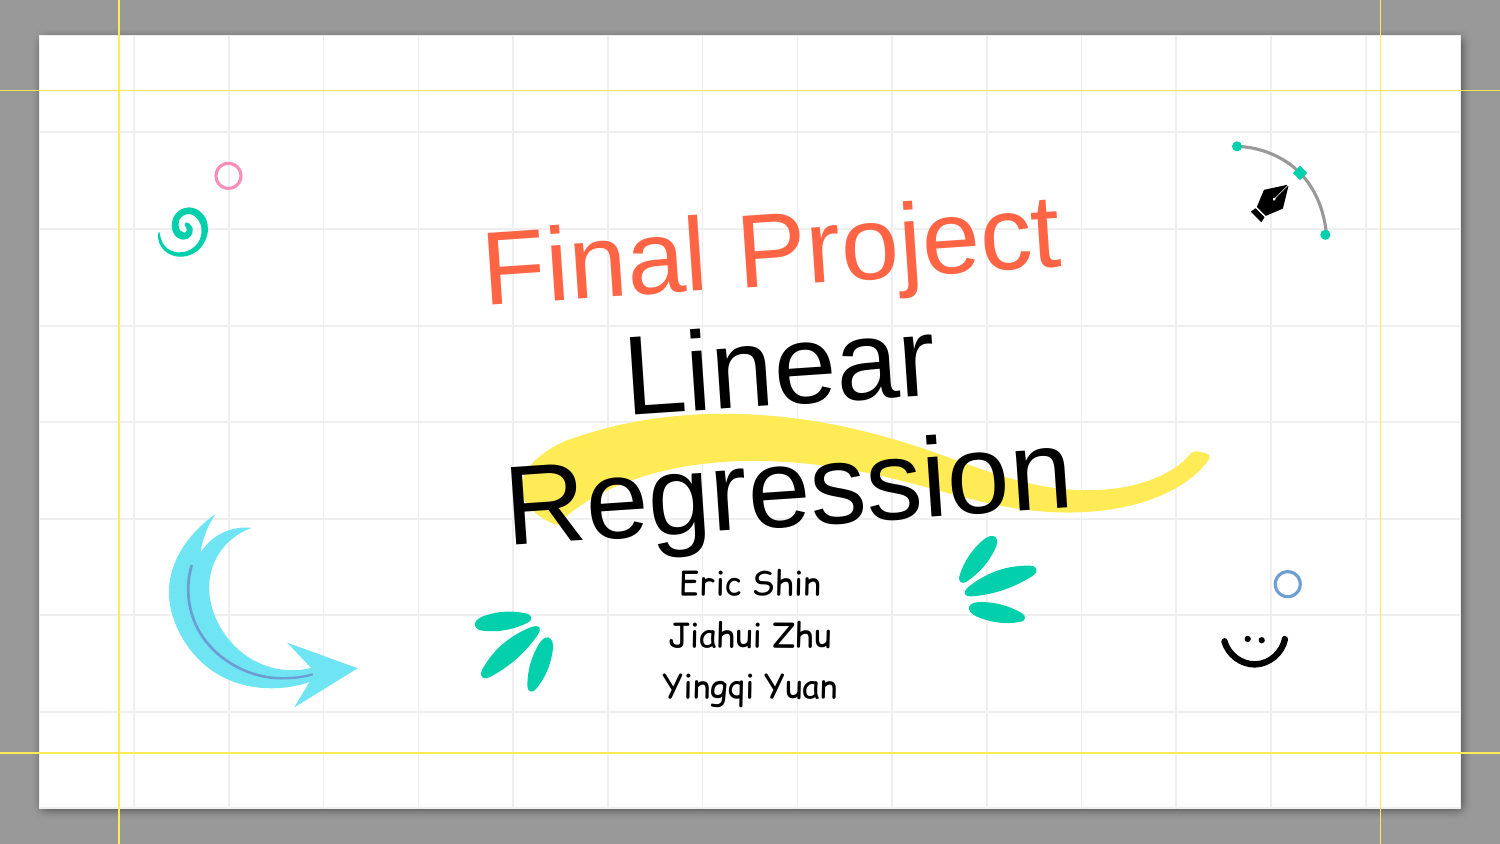

# Final Project Linear Regression

Eric Shin
Jiahui Zhu
Yingqi Yuan